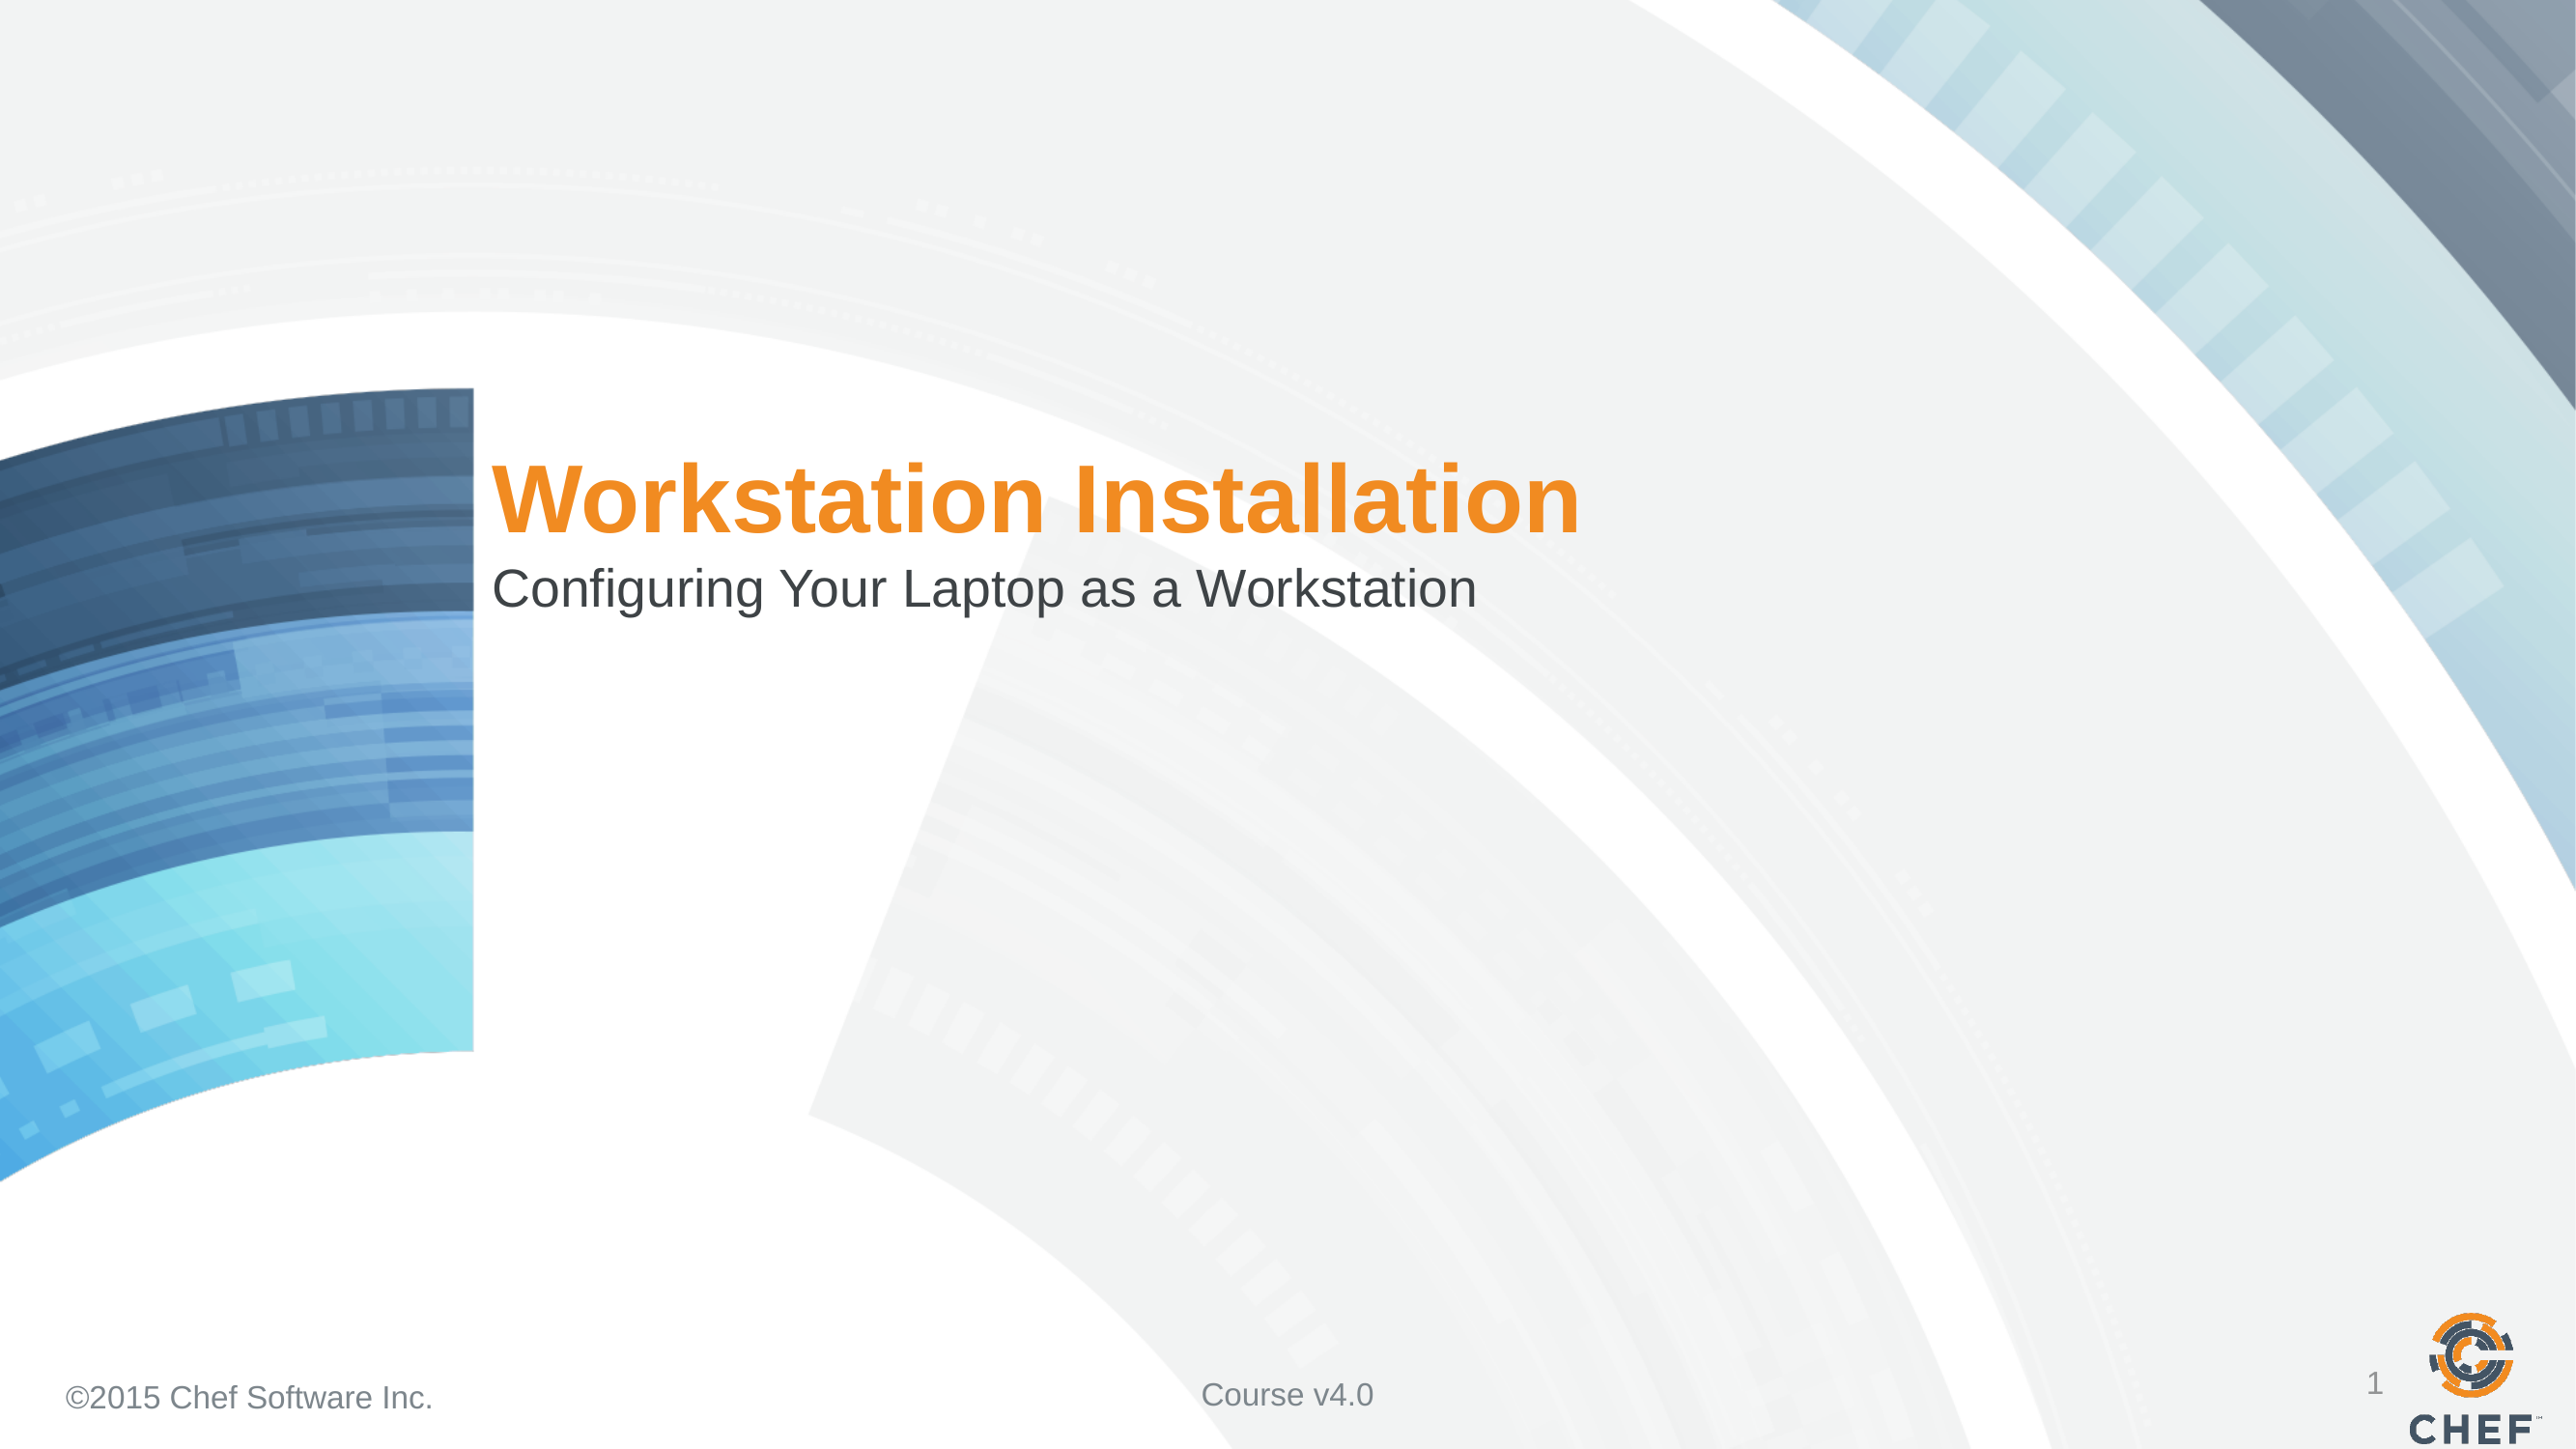

# Workstation Installation
Configuring Your Laptop as a Workstation
1
Course v4.0
©2015 Chef Software Inc.